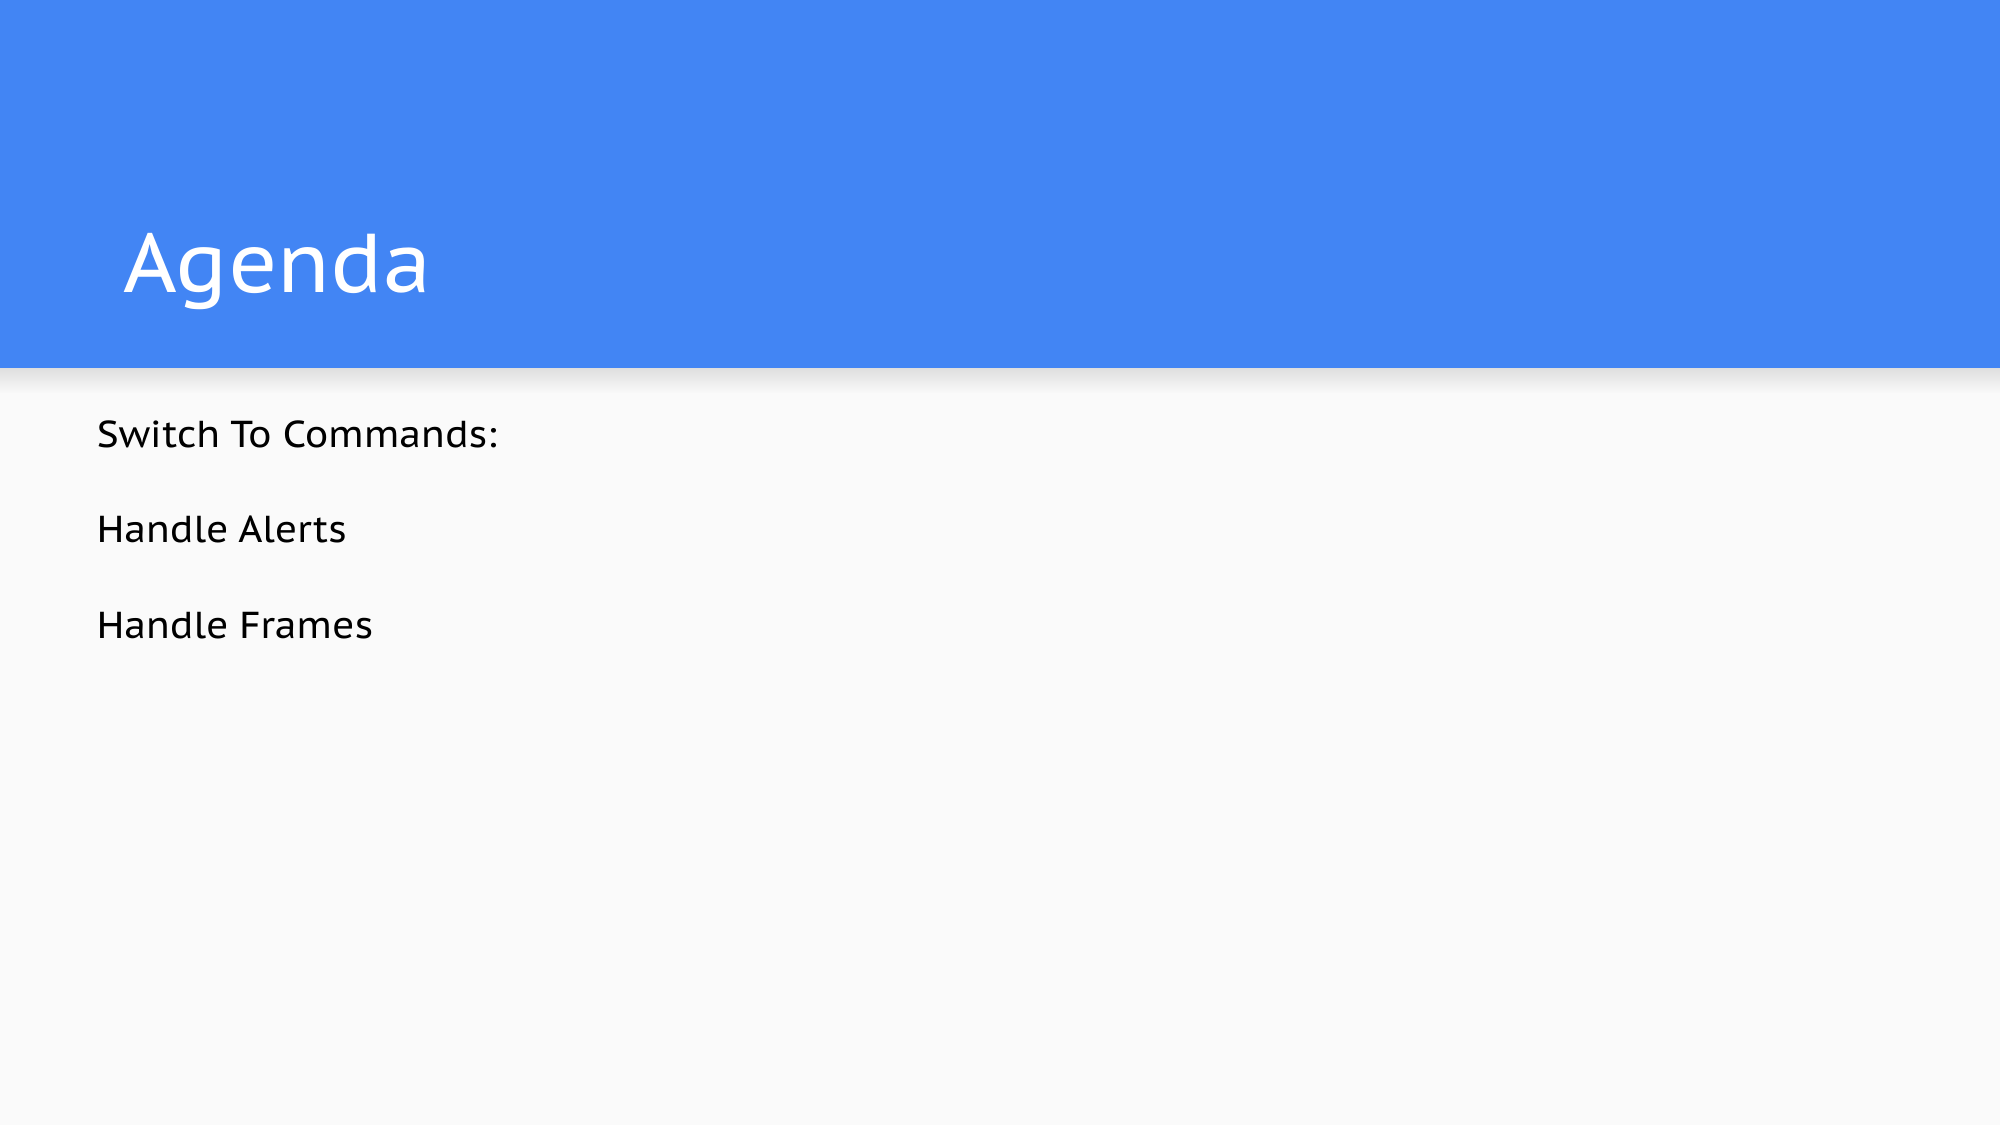

# Agenda
Switch To Commands:
Handle Alerts
Handle Frames